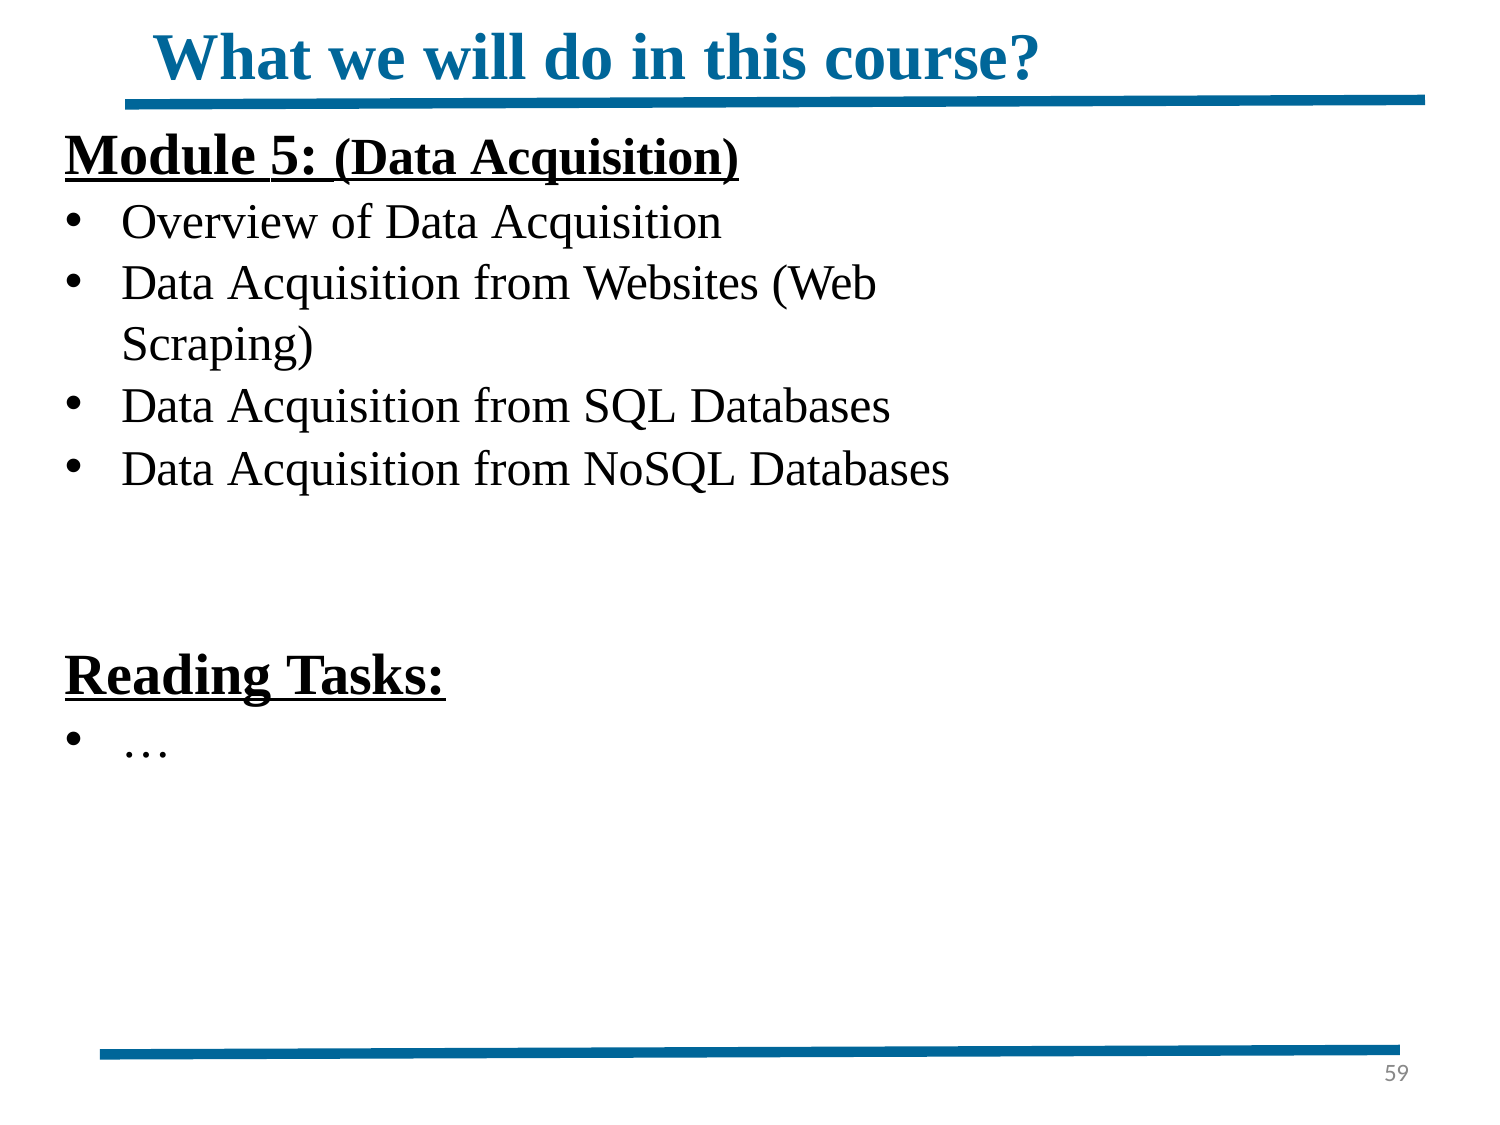

# What we will do in this course?
Module 5: (Data Acquisition)
Overview of Data Acquisition
Data Acquisition from Websites (Web Scraping)
Data Acquisition from SQL Databases
Data Acquisition from NoSQL Databases

Reading Tasks:
…

59